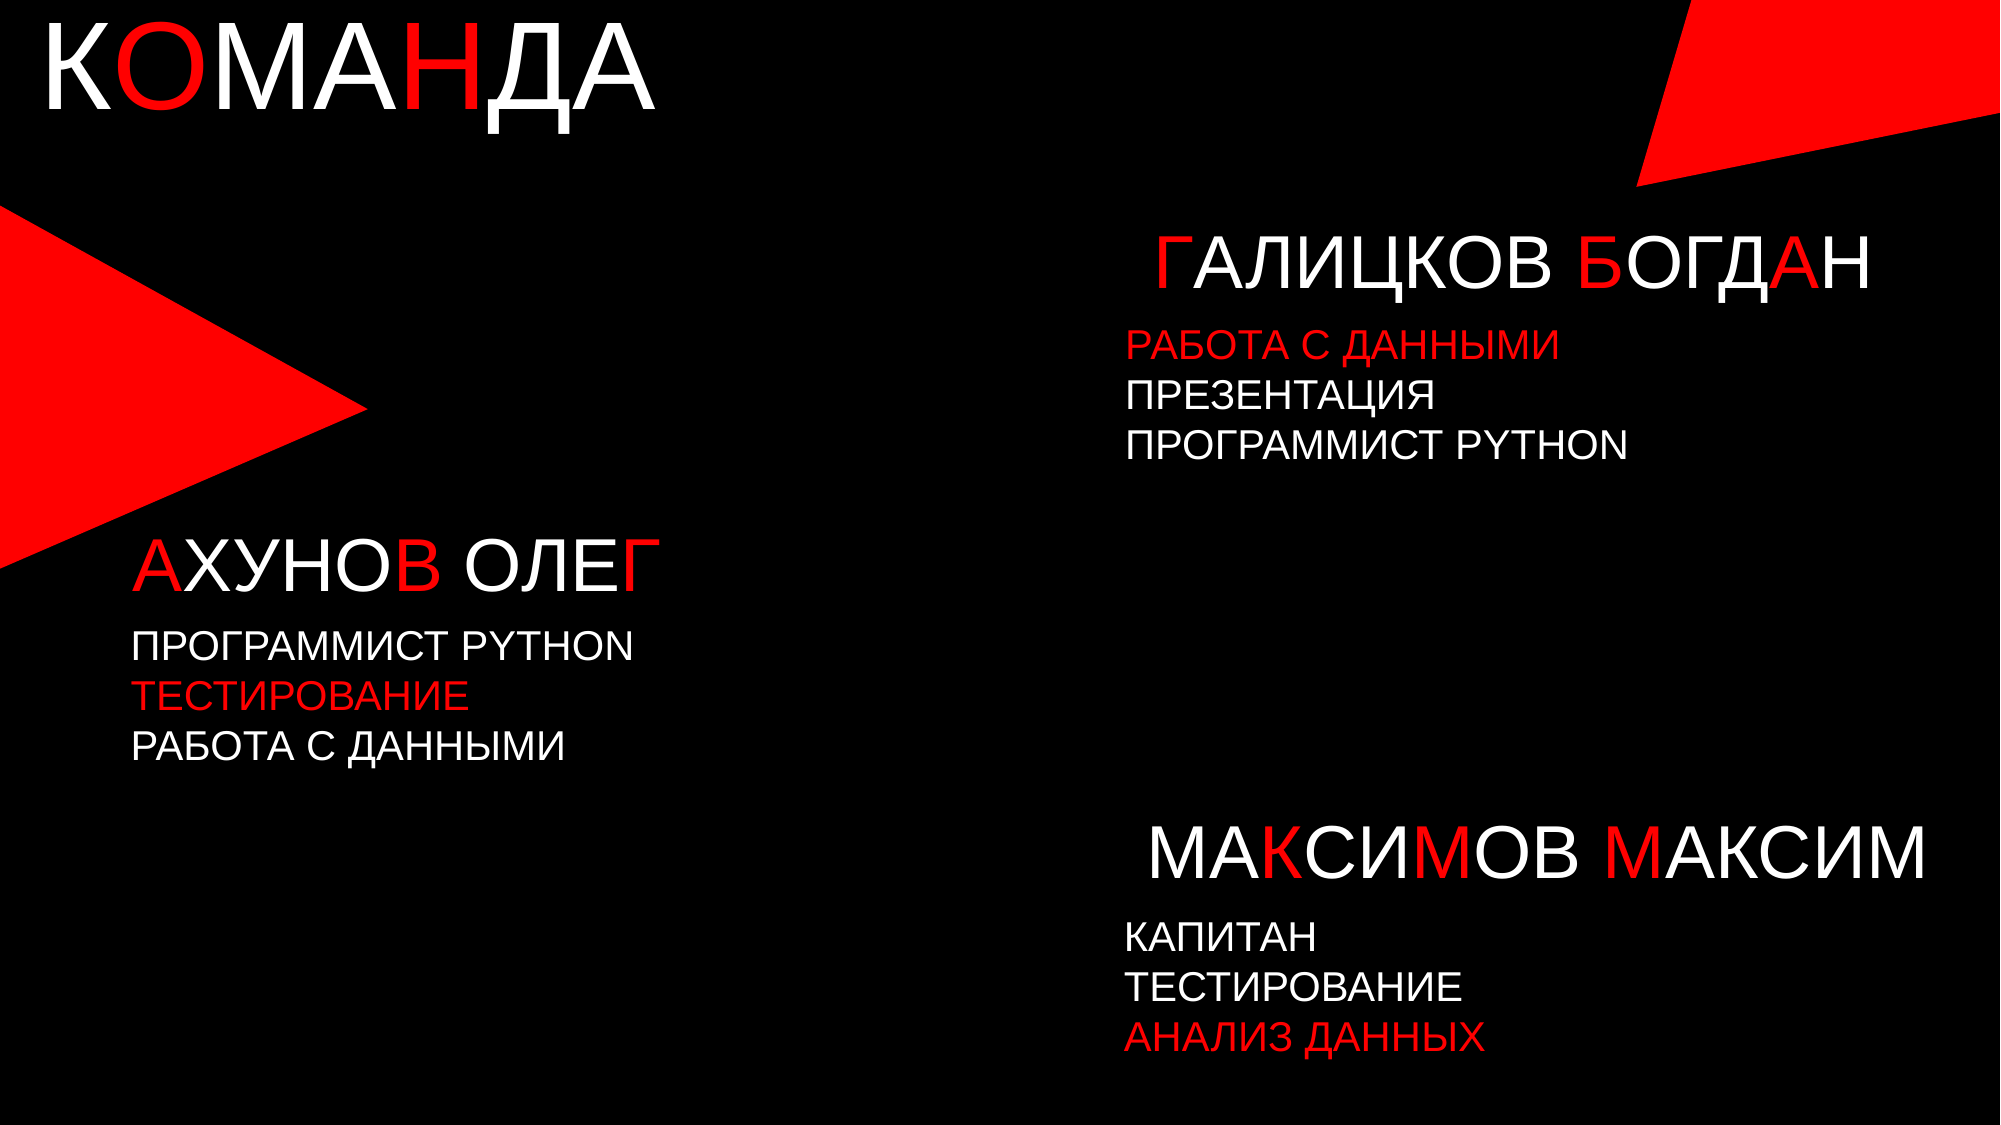

КОМАНДА

ГАЛИЦКОВ БОГДАН
РАБОТА С ДАННЫМИ
ПРЕЗЕНТАЦИЯ
ПРОГРАММИСТ PYTHON
АХУНОВ ОЛЕГ
ПРОГРАММИСТ PYTHON
ТЕСТИРОВАНИЕ
РАБОТА С ДАННЫМИ
МАКСИМОВ МАКСИМ
КАПИТАН
ТЕСТИРОВАНИЕ
АНАЛИЗ ДАННЫХ